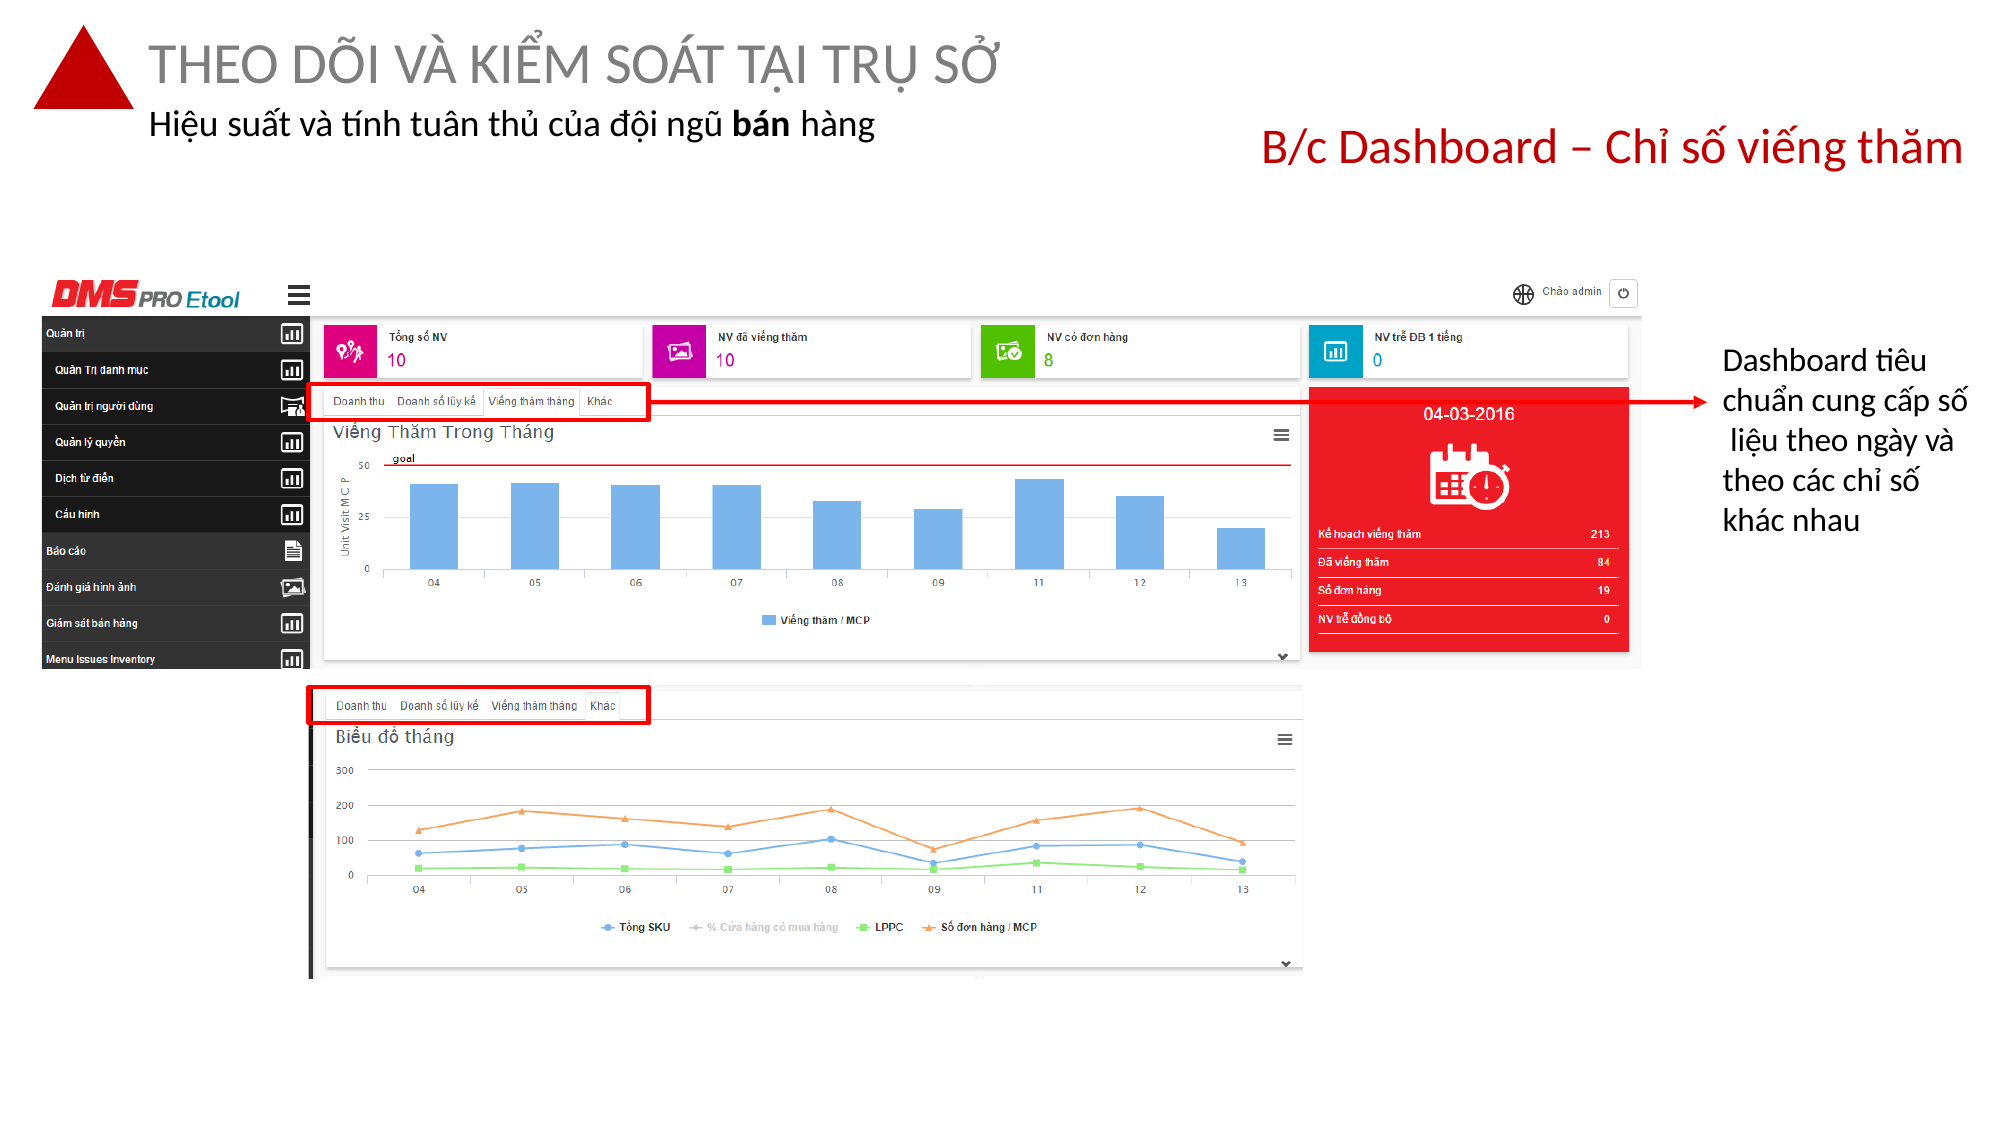

# THEO DÕI VÀ KIỂM SOÁT TẠI TRỤ SỞ
Hiệu suất và tính tuân thủ của đội ngũ bán hàng
B/c Dashboard – Chỉ số viếng thăm

Dashboard tiêu  chuẩn cung cấp số  liệu theo ngày và  theo các chỉ số  khác nhau